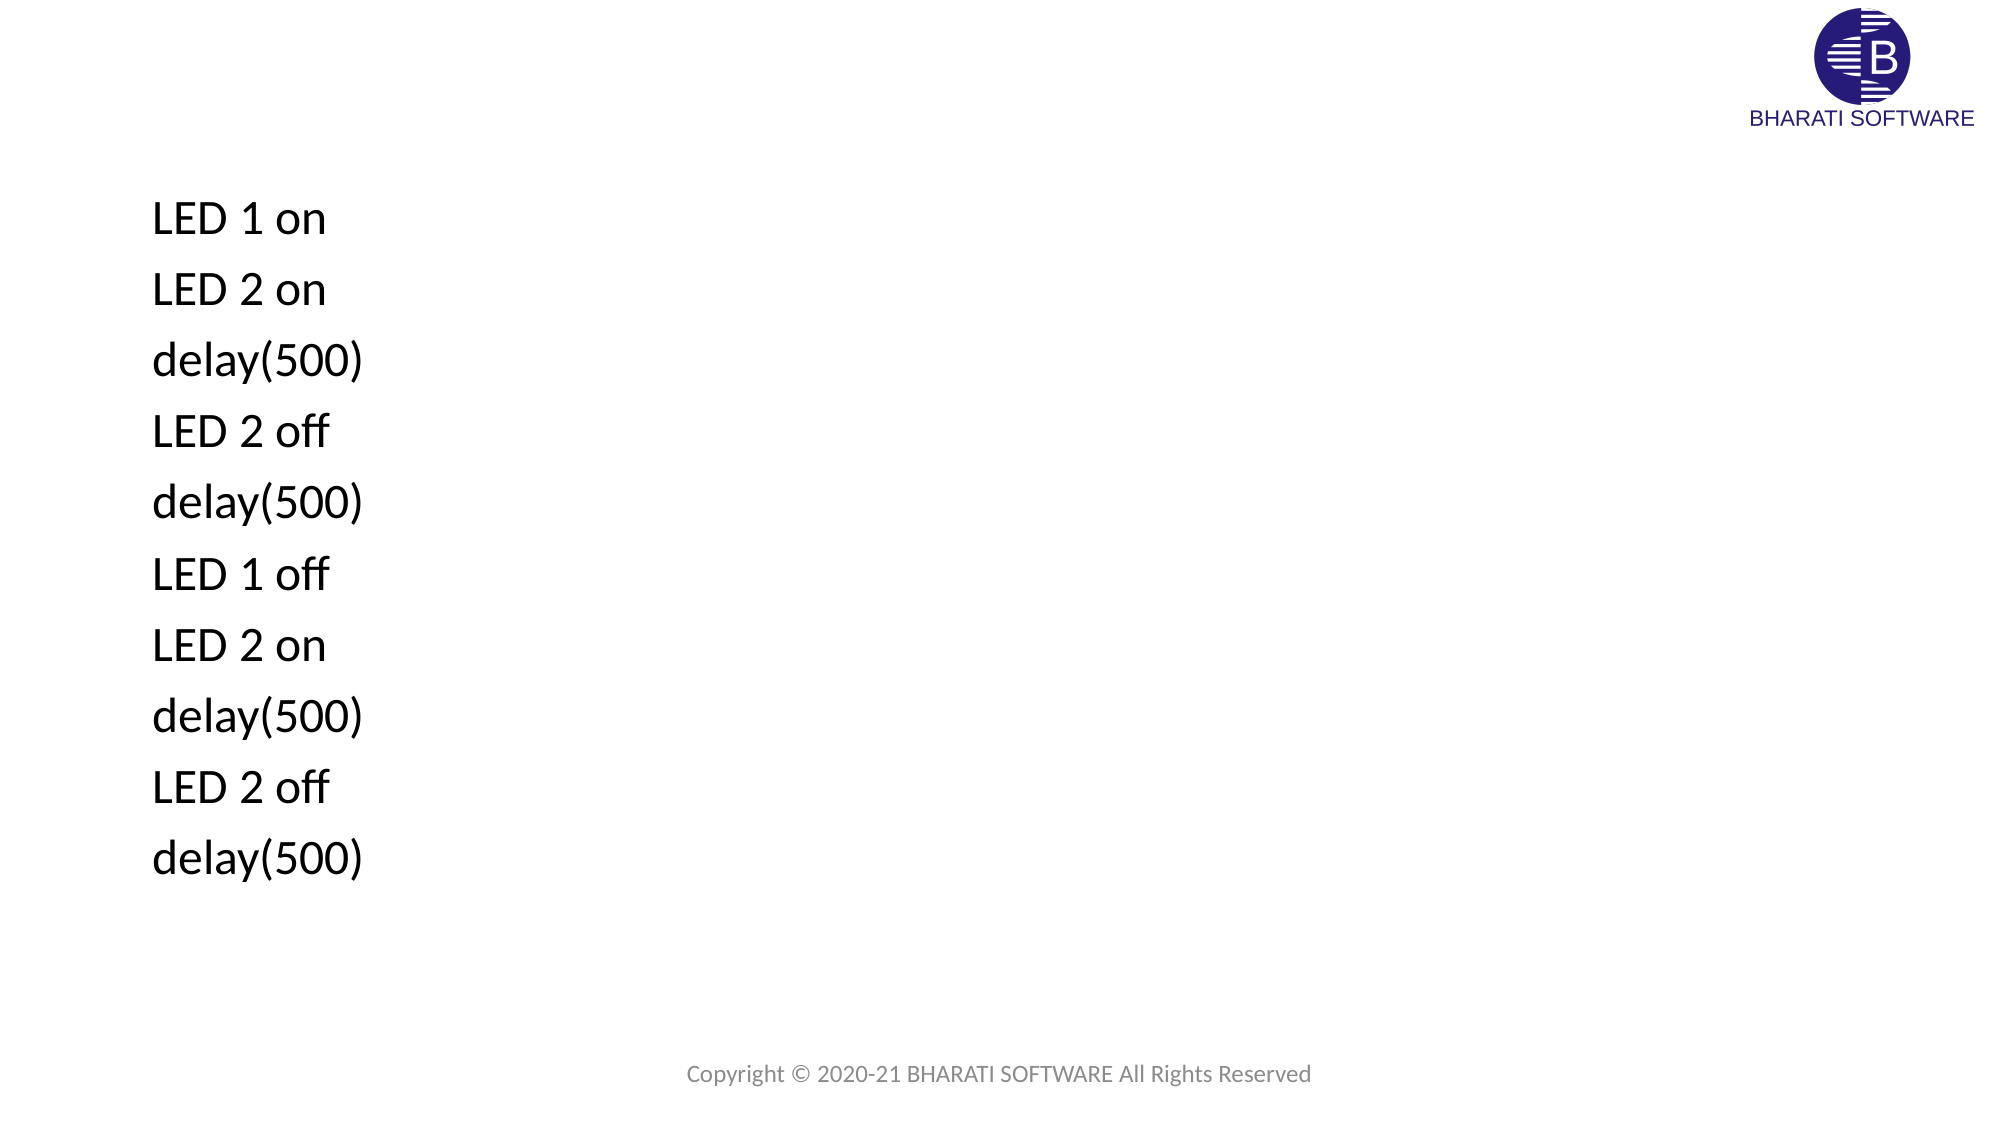

LED 1 on
LED 2 on
delay(500)
LED 2 off
delay(500)
LED 1 off
LED 2 on
delay(500)
LED 2 off
delay(500)
Copyright © 2020-21 BHARATI SOFTWARE All Rights Reserved